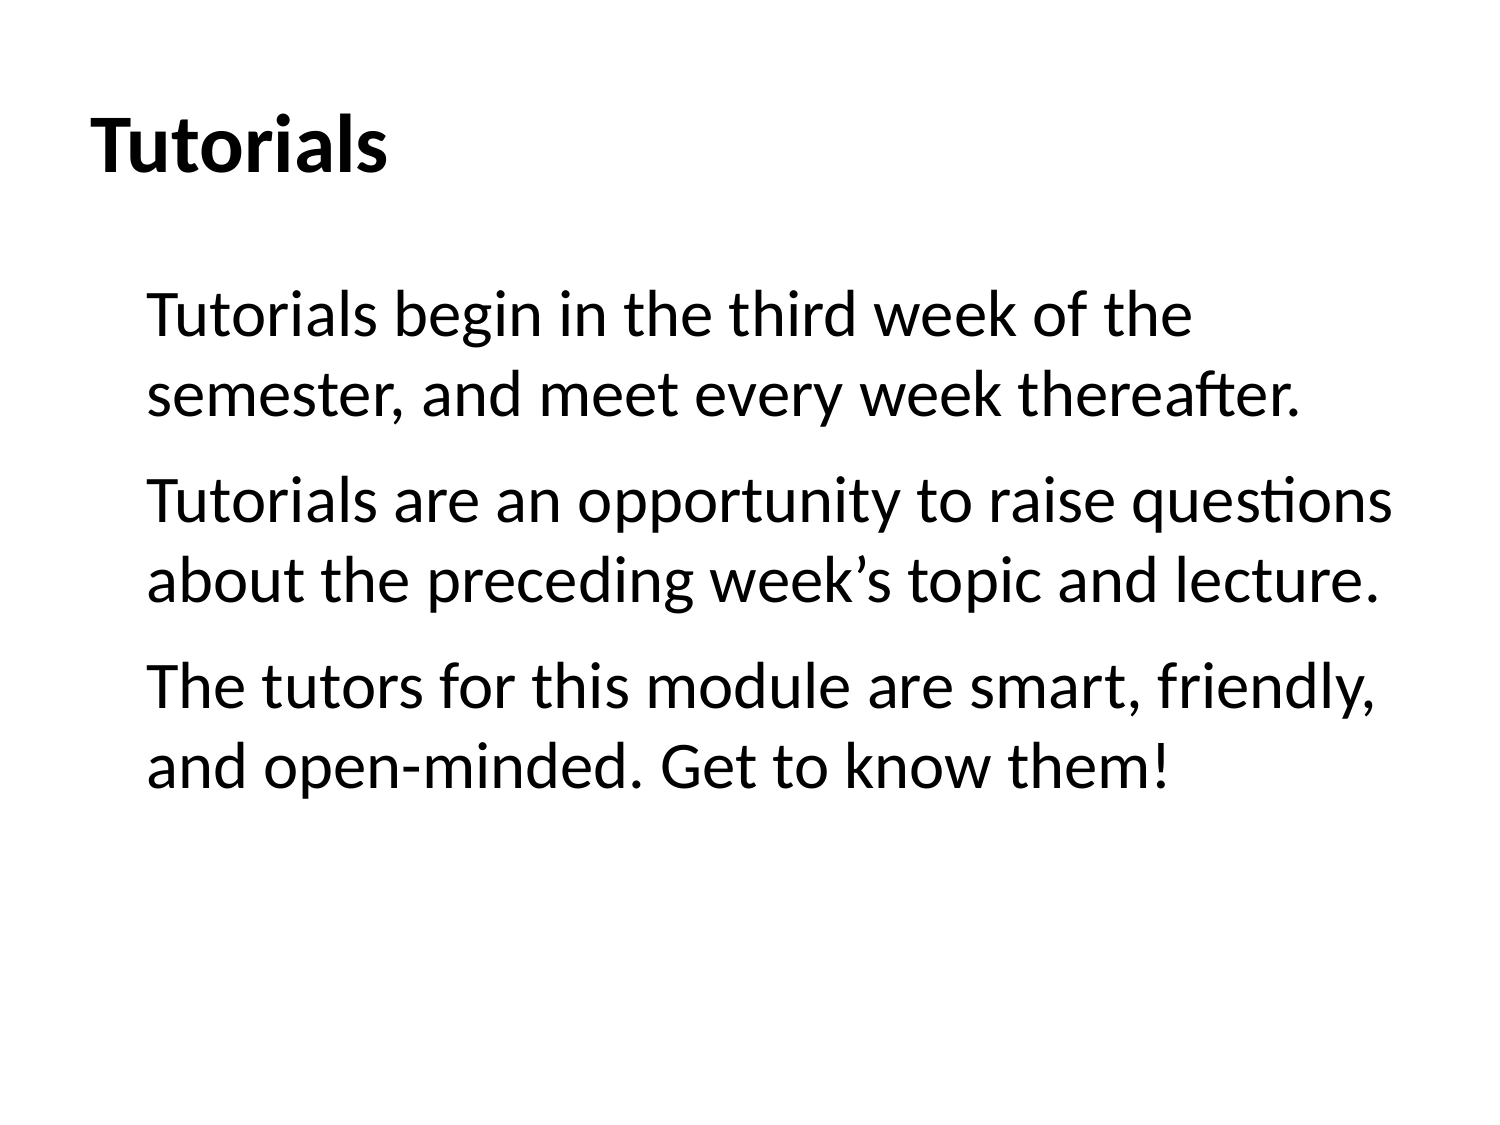

# Tutorials
Tutorials begin in the third week of the semester, and meet every week thereafter.
Tutorials are an opportunity to raise questions about the preceding week’s topic and lecture.
The tutors for this module are smart, friendly, and open-minded. Get to know them!